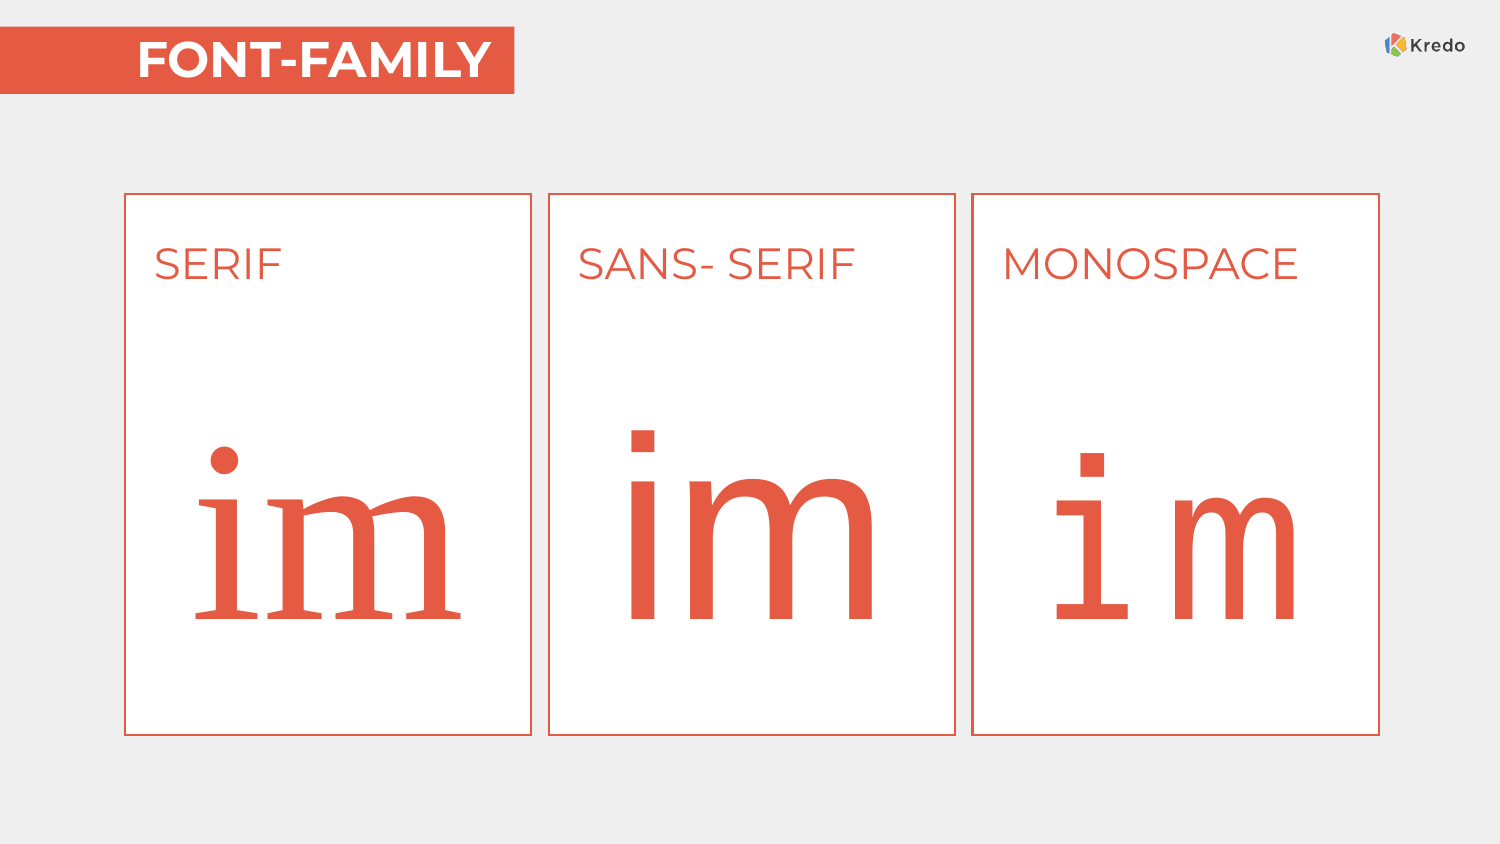

# FONT-FAMILY

SERIF
im

SANS- SERIF
im

MONOSPACE
im